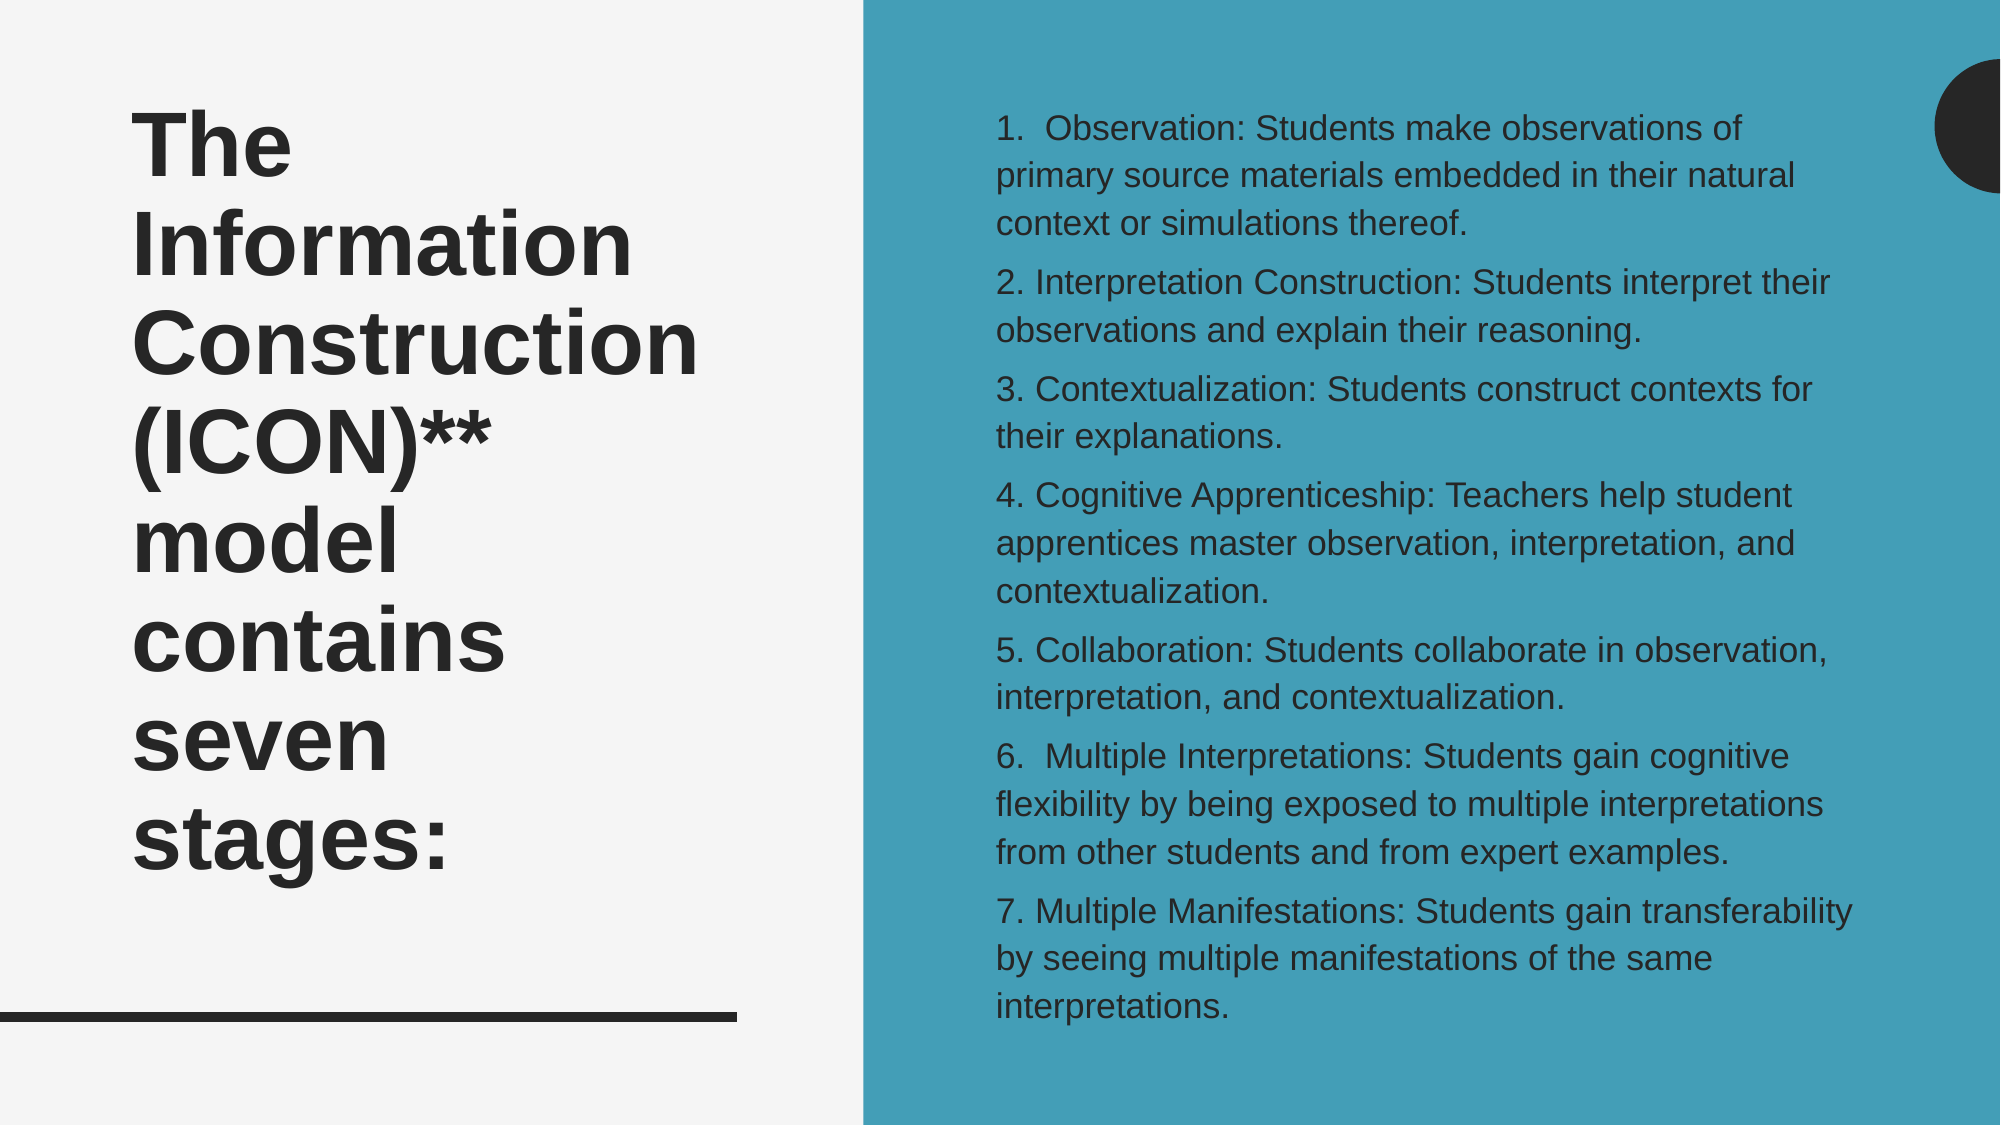

1.  Observation: Students make observations of primary source materials embedded in their natural context or simulations thereof.
2. Interpretation Construction: Students interpret their observations and explain their reasoning.
3. Contextualization: Students construct contexts for their explanations.
4. Cognitive Apprenticeship: Teachers help student apprentices master observation, interpretation, and contextualization.
5. Collaboration: Students collaborate in observation, interpretation, and contextualization.
6.  Multiple Interpretations: Students gain cognitive flexibility by being exposed to multiple interpretations from other students and from expert examples.
7. Multiple Manifestations: Students gain transferability by seeing multiple manifestations of the same interpretations.
# The Information Construction (ICON)** model contains seven stages: